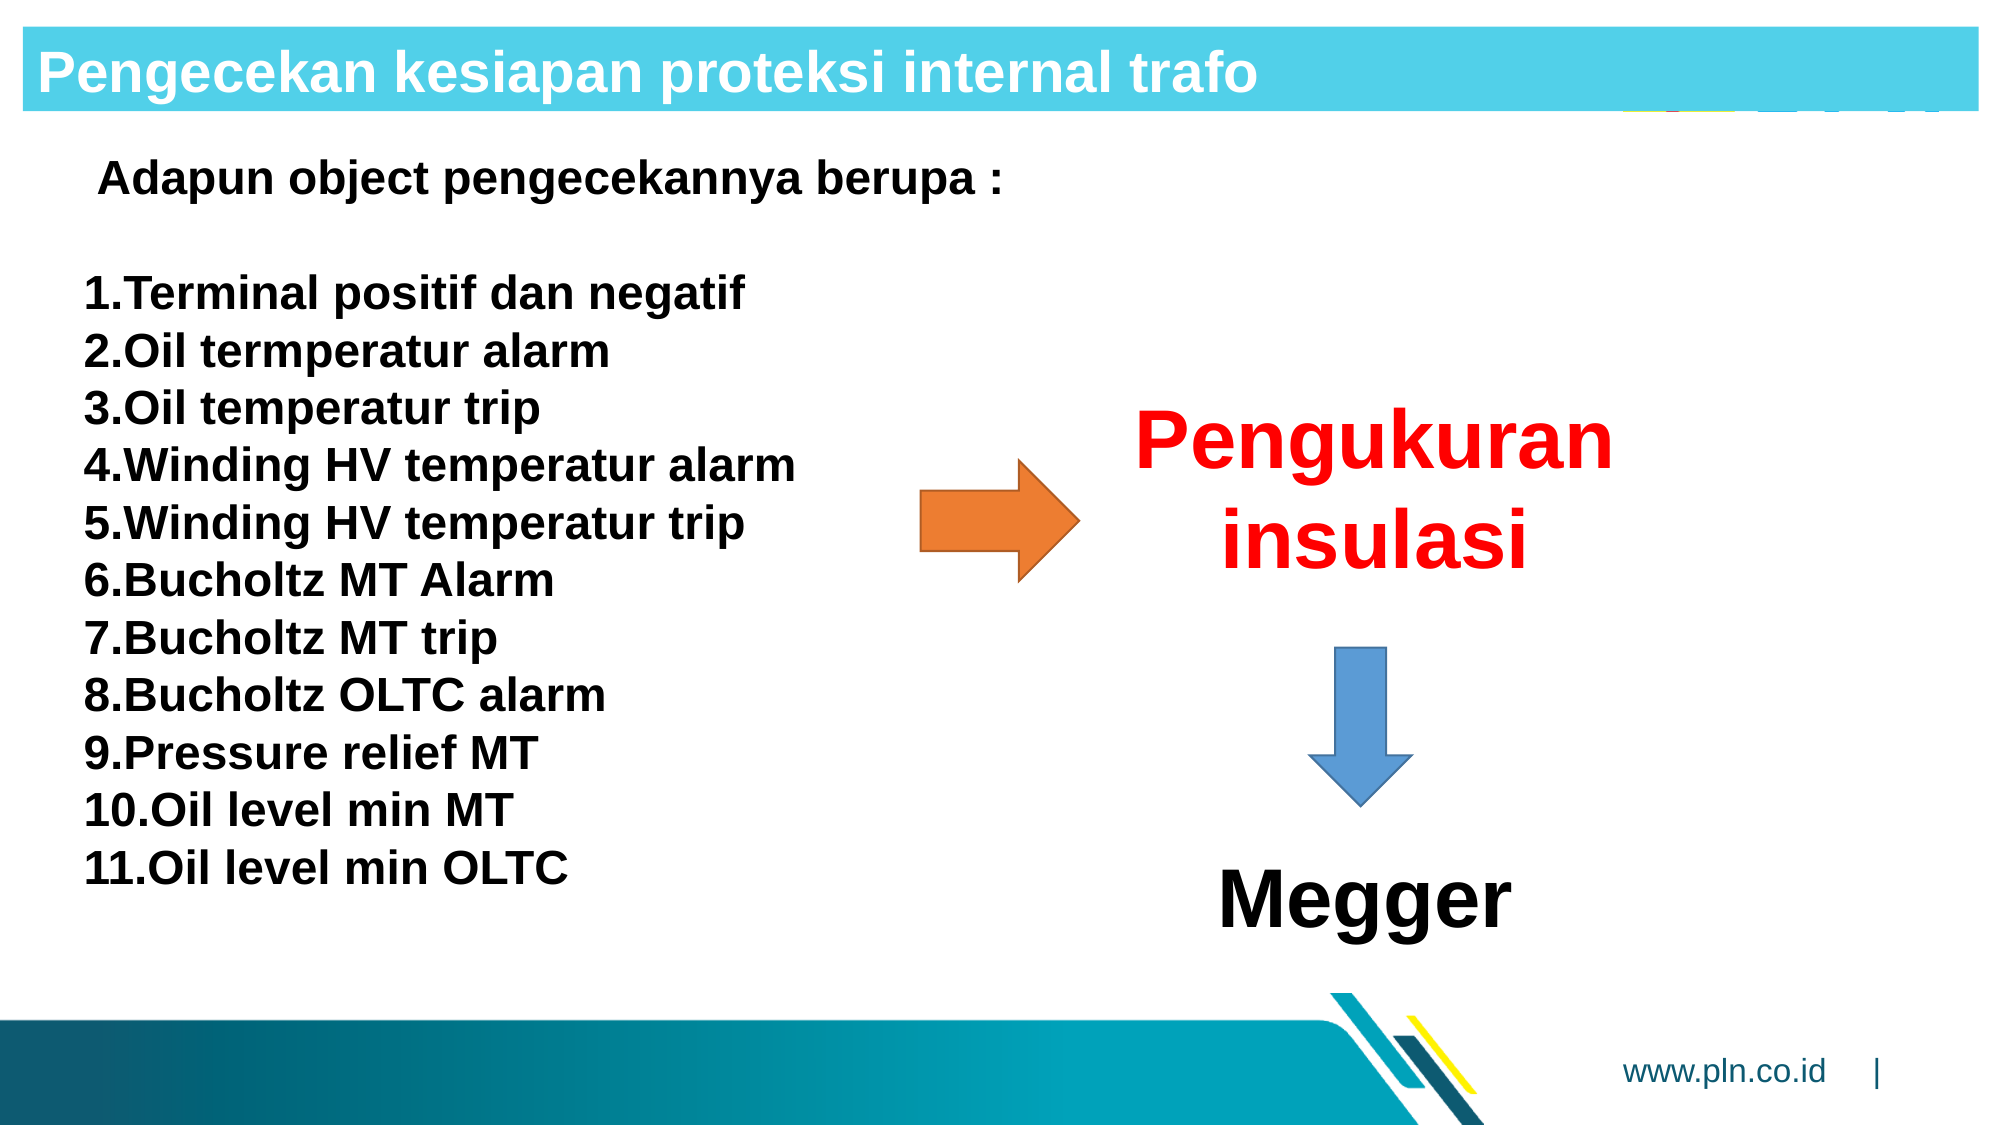

Pengecekan kesiapan proteksi internal trafo

 Adapun object pengecekannya berupa :

1.Terminal positif dan negatif
2.Oil termperatur alarm
3.Oil temperatur trip
4.Winding HV temperatur alarm
5.Winding HV temperatur trip
6.Bucholtz MT Alarm
7.Bucholtz MT trip
8.Bucholtz OLTC alarm
9.Pressure relief MT
10.Oil level min MT
11.Oil level min OLTC
Pengukuran insulasi

Megger